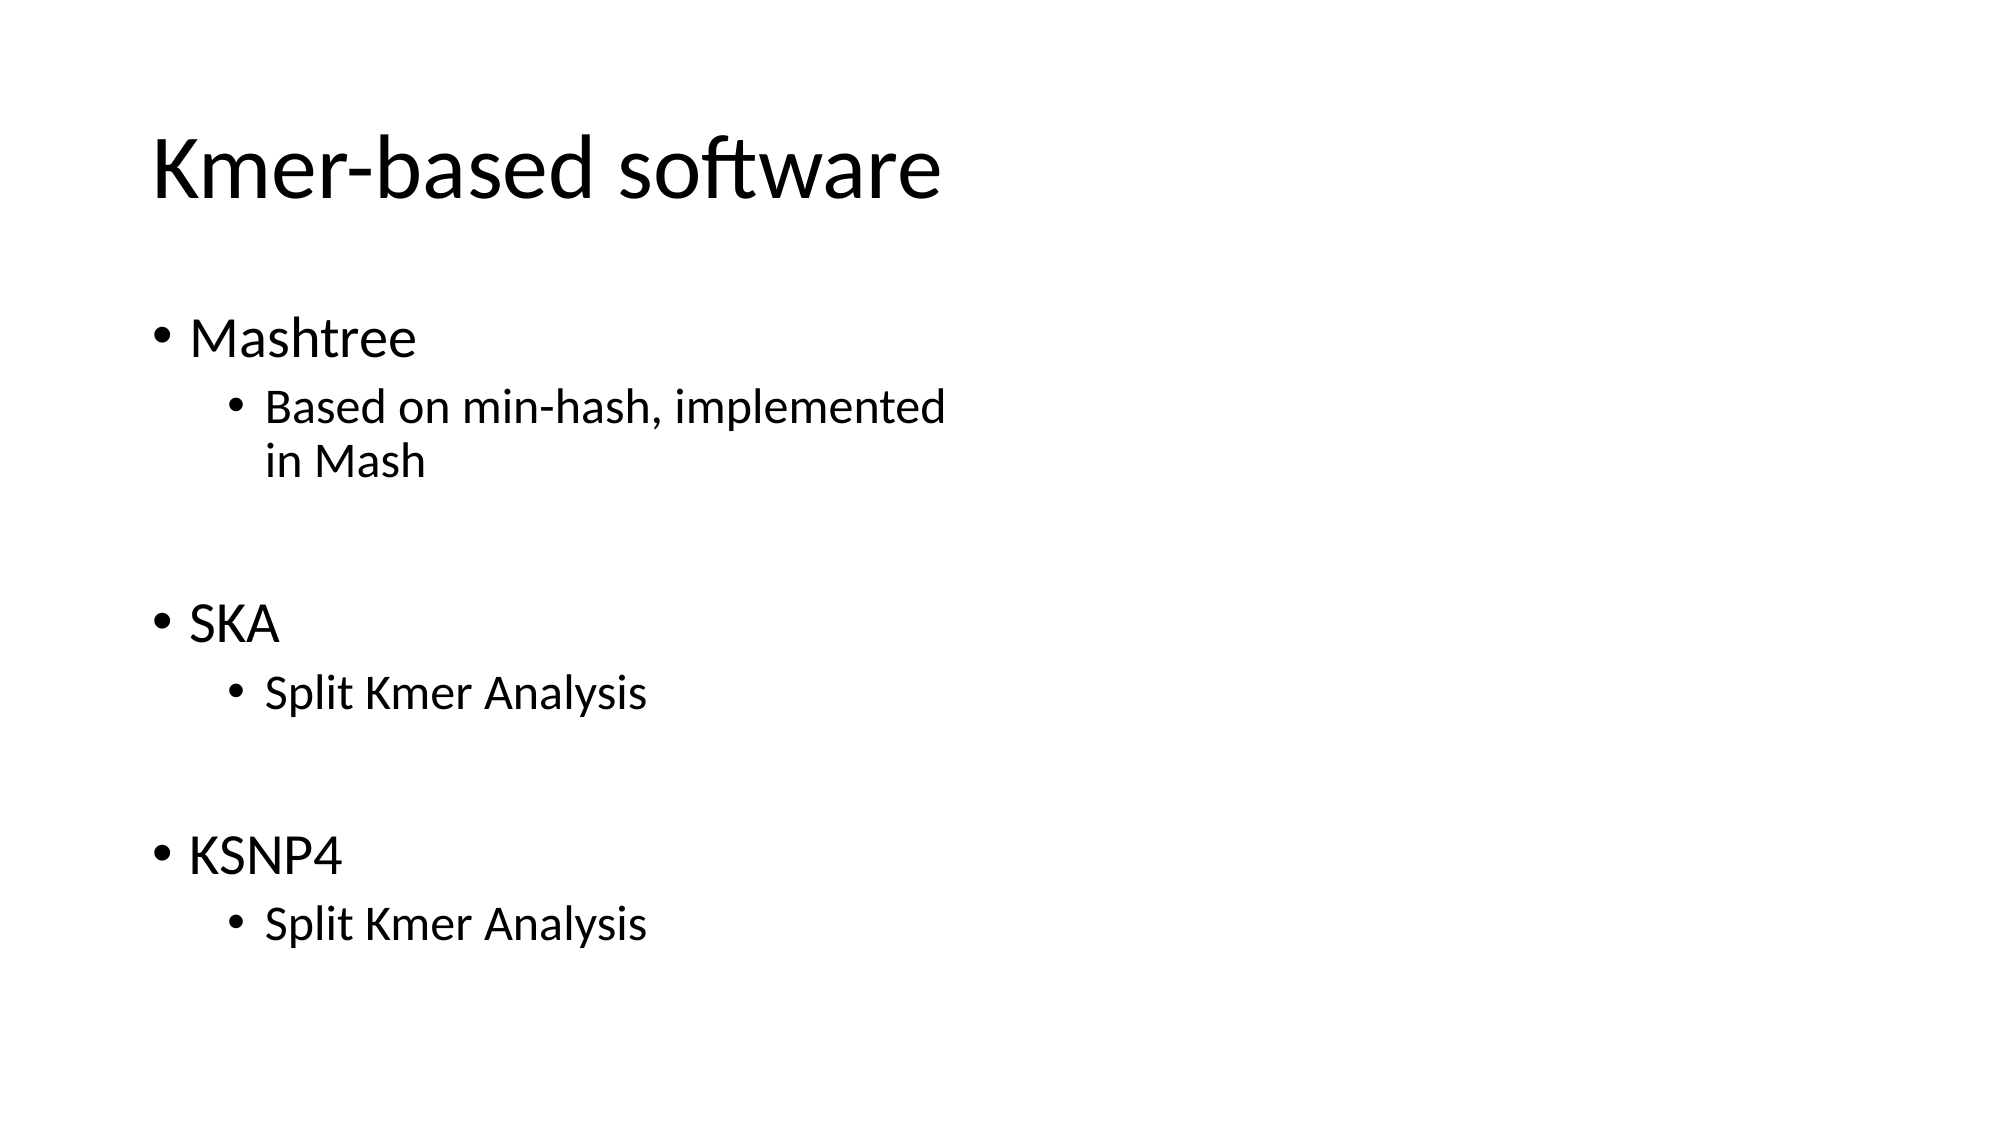

# Kmer-based software
Mashtree
Based on min-hash, implemented in Mash

SKA
Split Kmer Analysis

KSNP4
Split Kmer Analysis